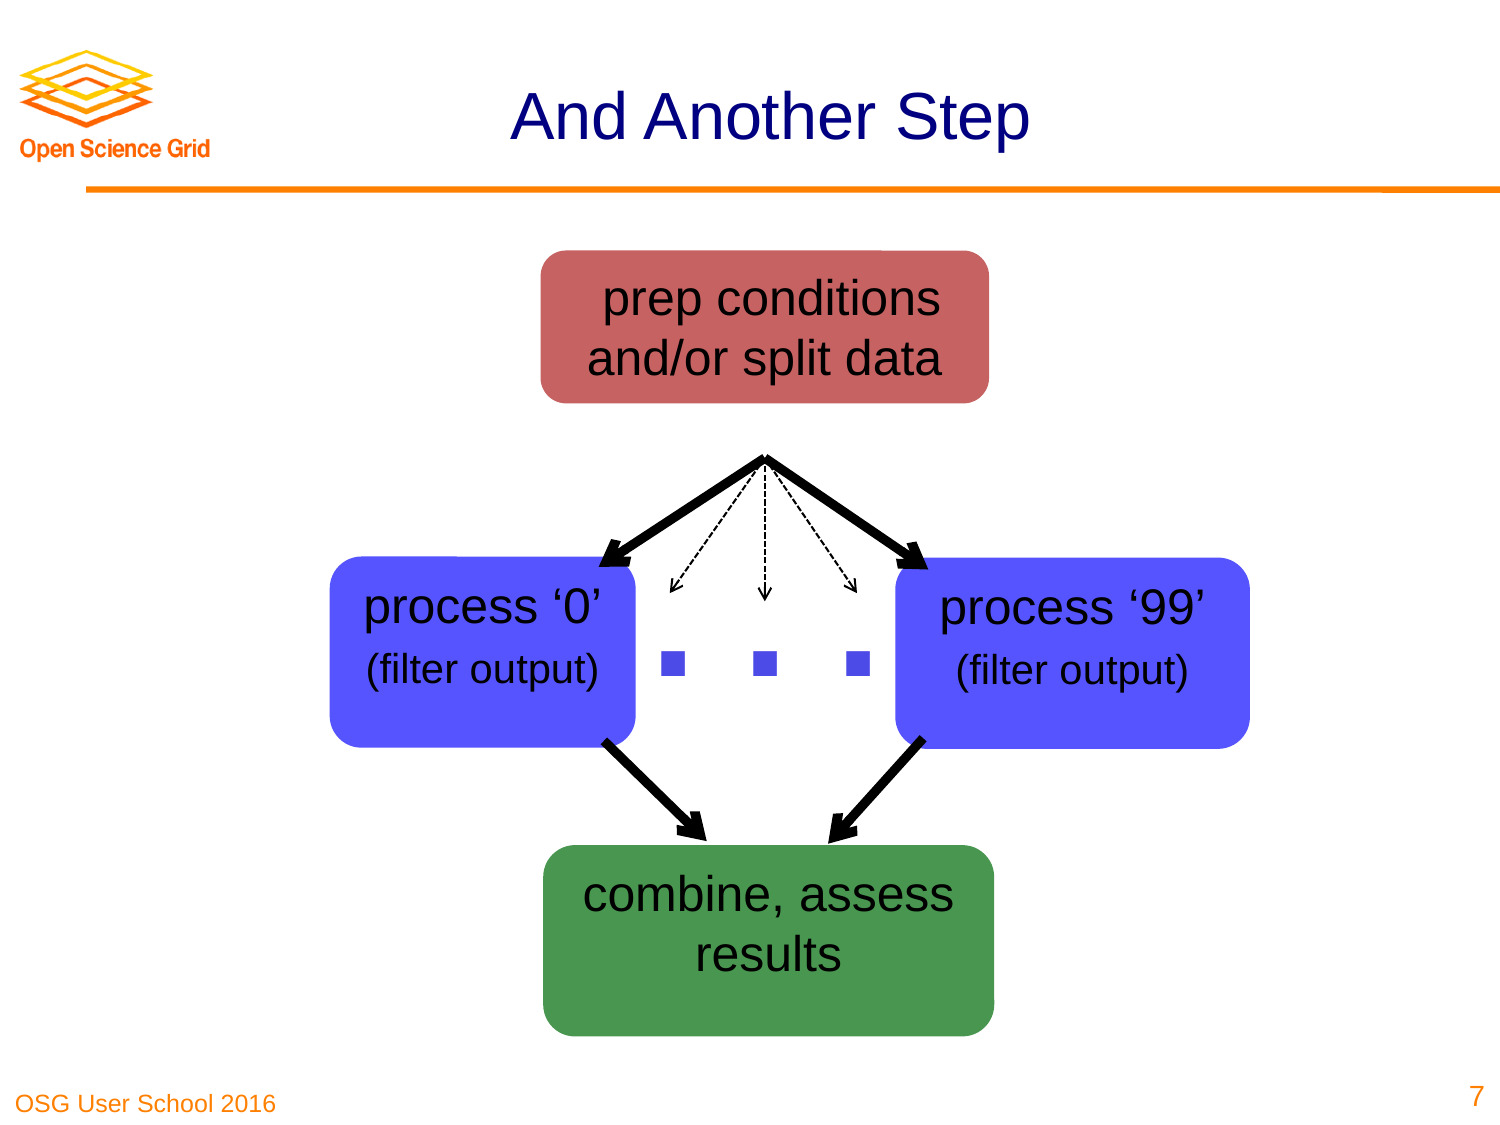

# And Another Step
 prep conditions and/or split data

. . .
process ‘0’
(filter output)
process ‘99’
(filter output)

combine, assess results

7